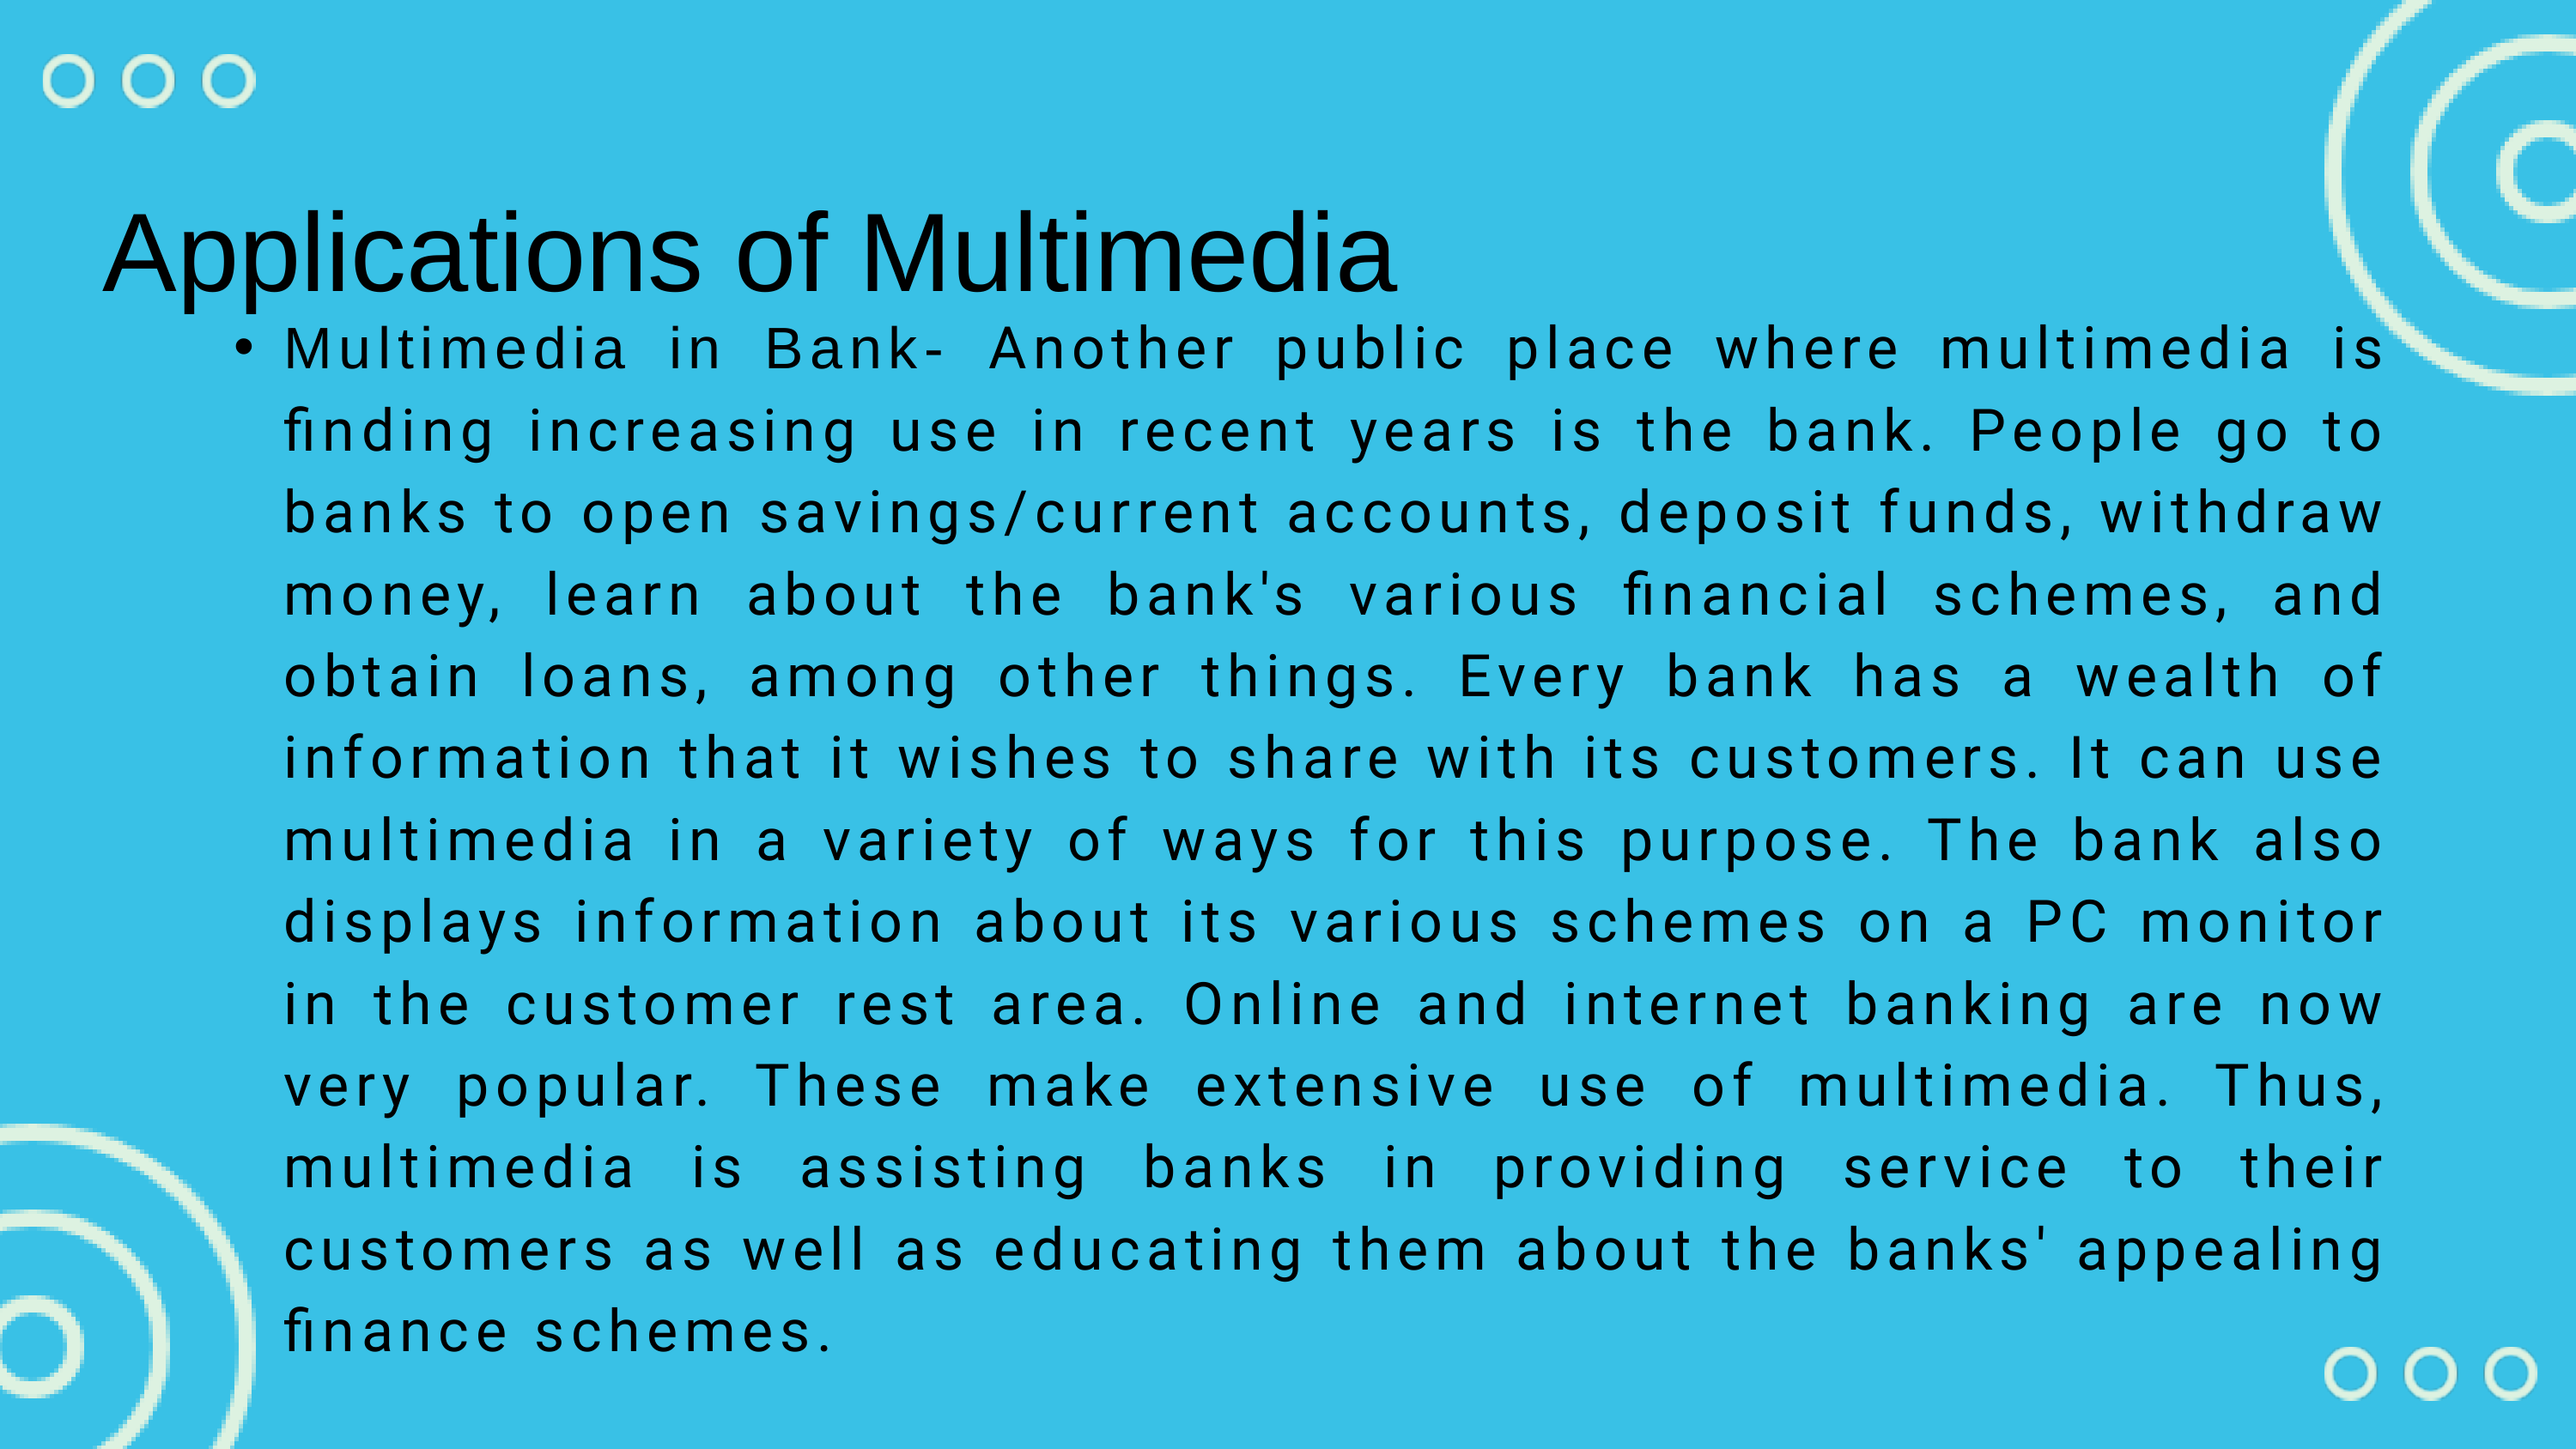

Applications of Multimedia
Multimedia in Bank- Another public place where multimedia is finding increasing use in recent years is the bank. People go to banks to open savings/current accounts, deposit funds, withdraw money, learn about the bank's various financial schemes, and obtain loans, among other things. Every bank has a wealth of information that it wishes to share with its customers. It can use multimedia in a variety of ways for this purpose. The bank also displays information about its various schemes on a PC monitor in the customer rest area. Online and internet banking are now very popular. These make extensive use of multimedia. Thus, multimedia is assisting banks in providing service to their customers as well as educating them about the banks' appealing finance schemes.